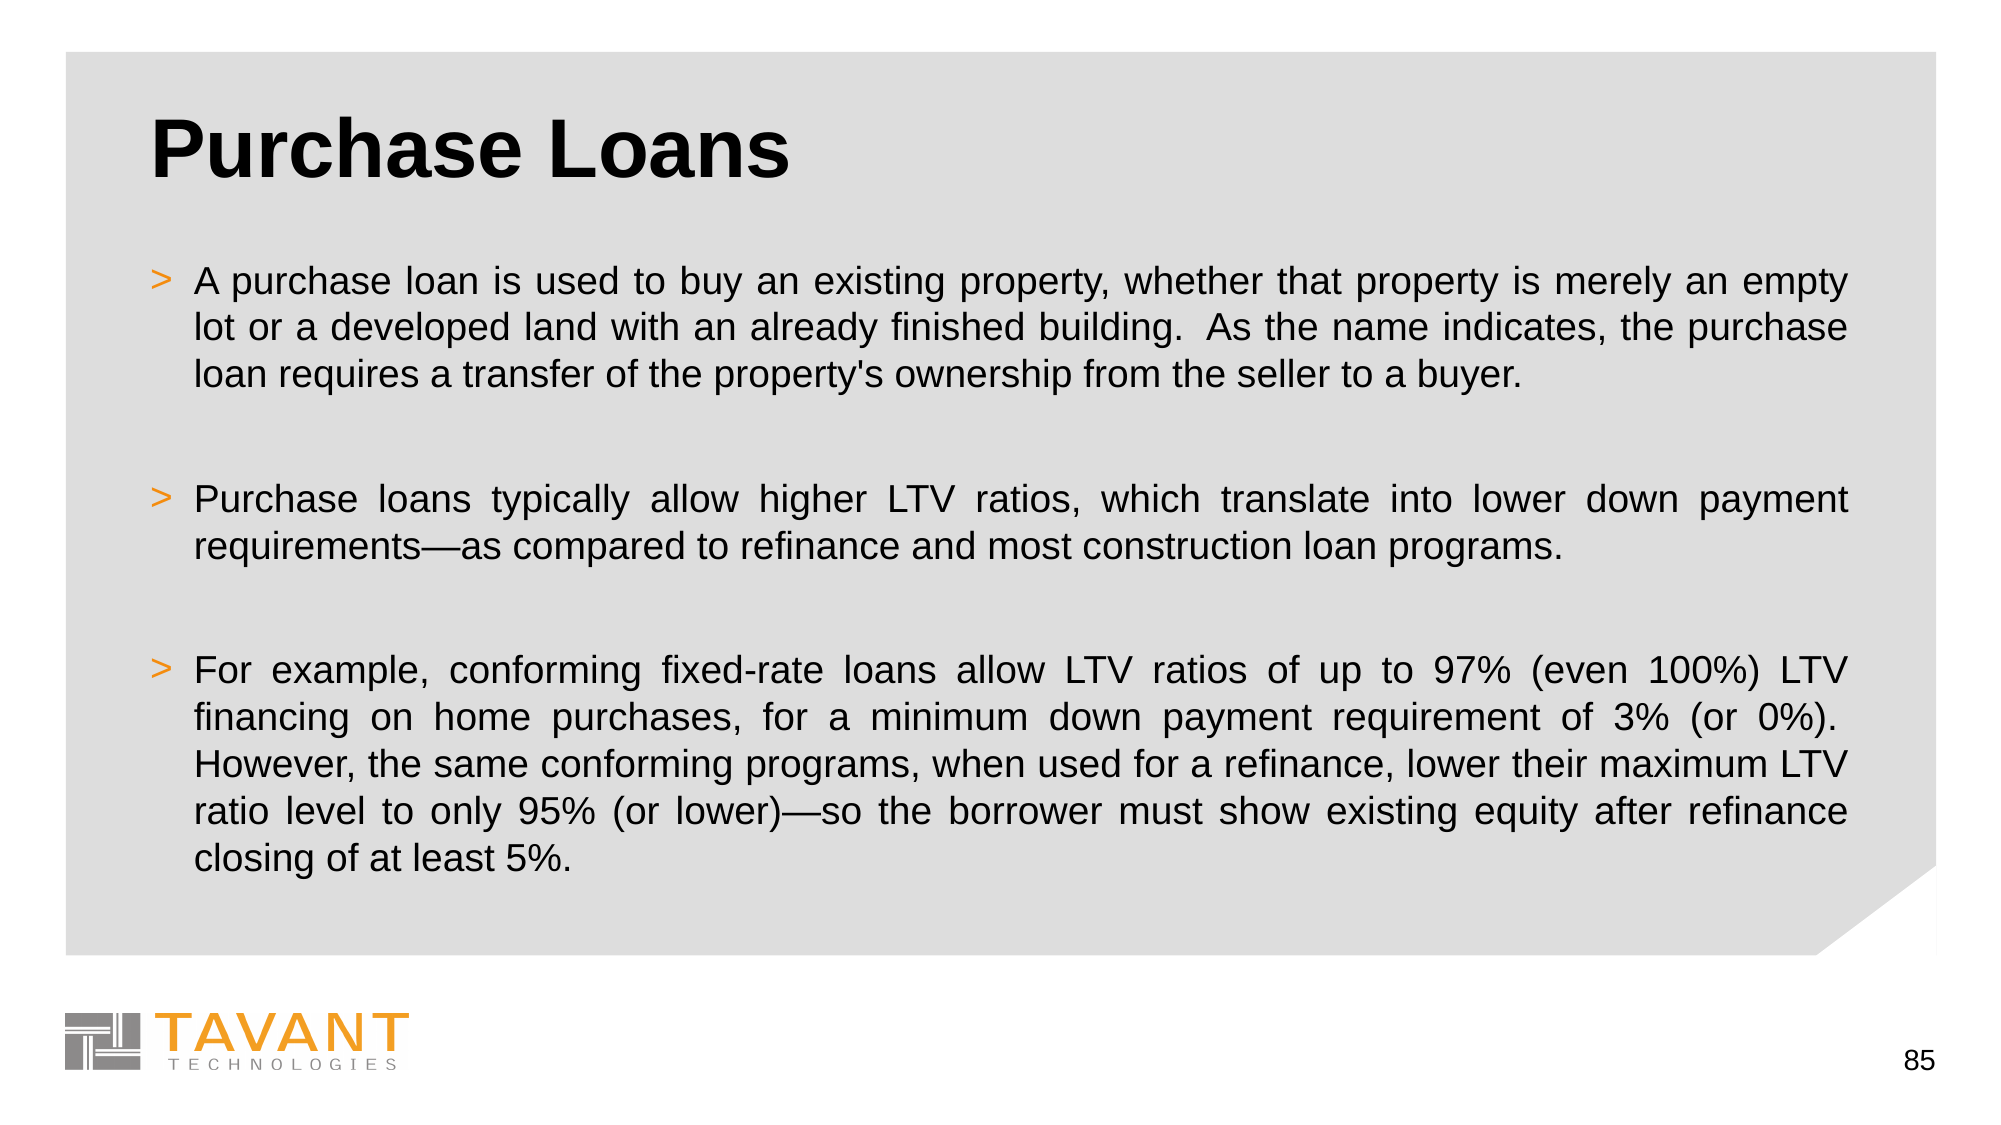

# Purchase Loans
A purchase loan is used to buy an existing property, whether that property is merely an empty lot or a developed land with an already finished building.  As the name indicates, the purchase loan requires a transfer of the property's ownership from the seller to a buyer.

Purchase loans typically allow higher LTV ratios, which translate into lower down payment requirements—as compared to refinance and most construction loan programs.

For example, conforming fixed-rate loans allow LTV ratios of up to 97% (even 100%) LTV financing on home purchases, for a minimum down payment requirement of 3% (or 0%).  However, the same conforming programs, when used for a refinance, lower their maximum LTV ratio level to only 95% (or lower)—so the borrower must show existing equity after refinance closing of at least 5%.
85